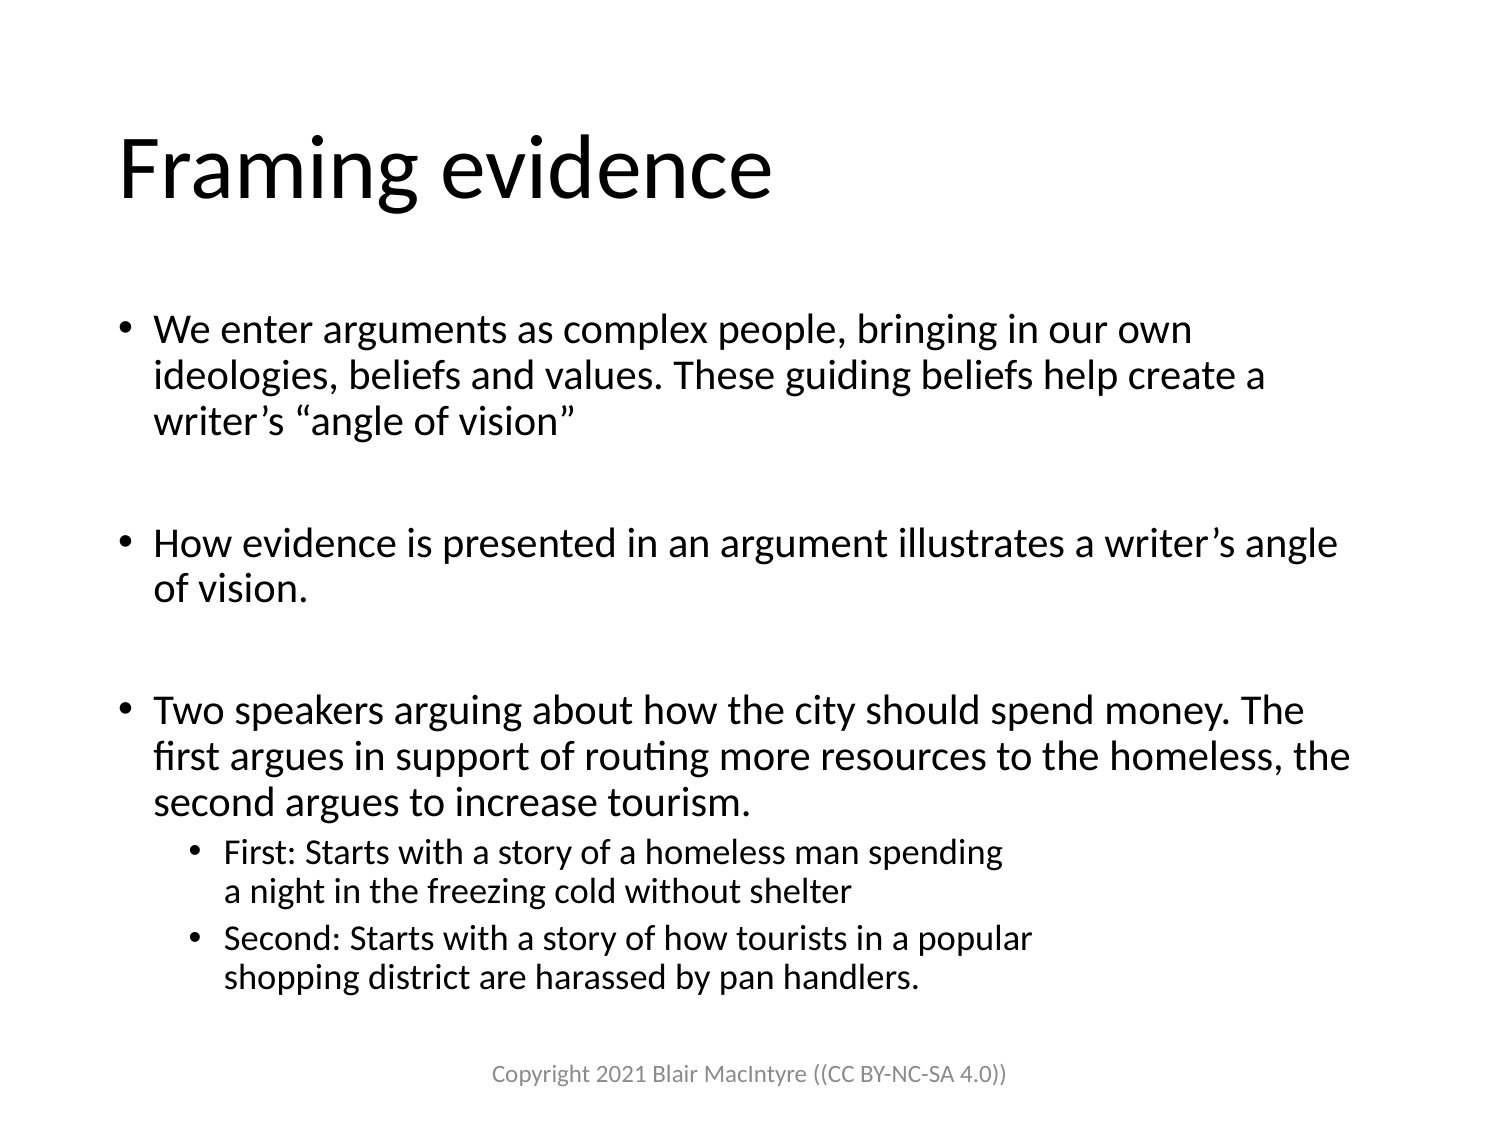

# Framing evidence
We enter arguments as complex people, bringing in our own ideologies, beliefs and values. These guiding beliefs help create a writer’s “angle of vision”

How evidence is presented in an argument illustrates a writer’s angle of vision.

Two speakers arguing about how the city should spend money. The first argues in support of routing more resources to the homeless, the second argues to increase tourism.
First: Starts with a story of a homeless man spending
a night in the freezing cold without shelter
Second: Starts with a story of how tourists in a popular
shopping district are harassed by pan handlers.

Copyright 2021 Blair MacIntyre ((CC BY-NC-SA 4.0))